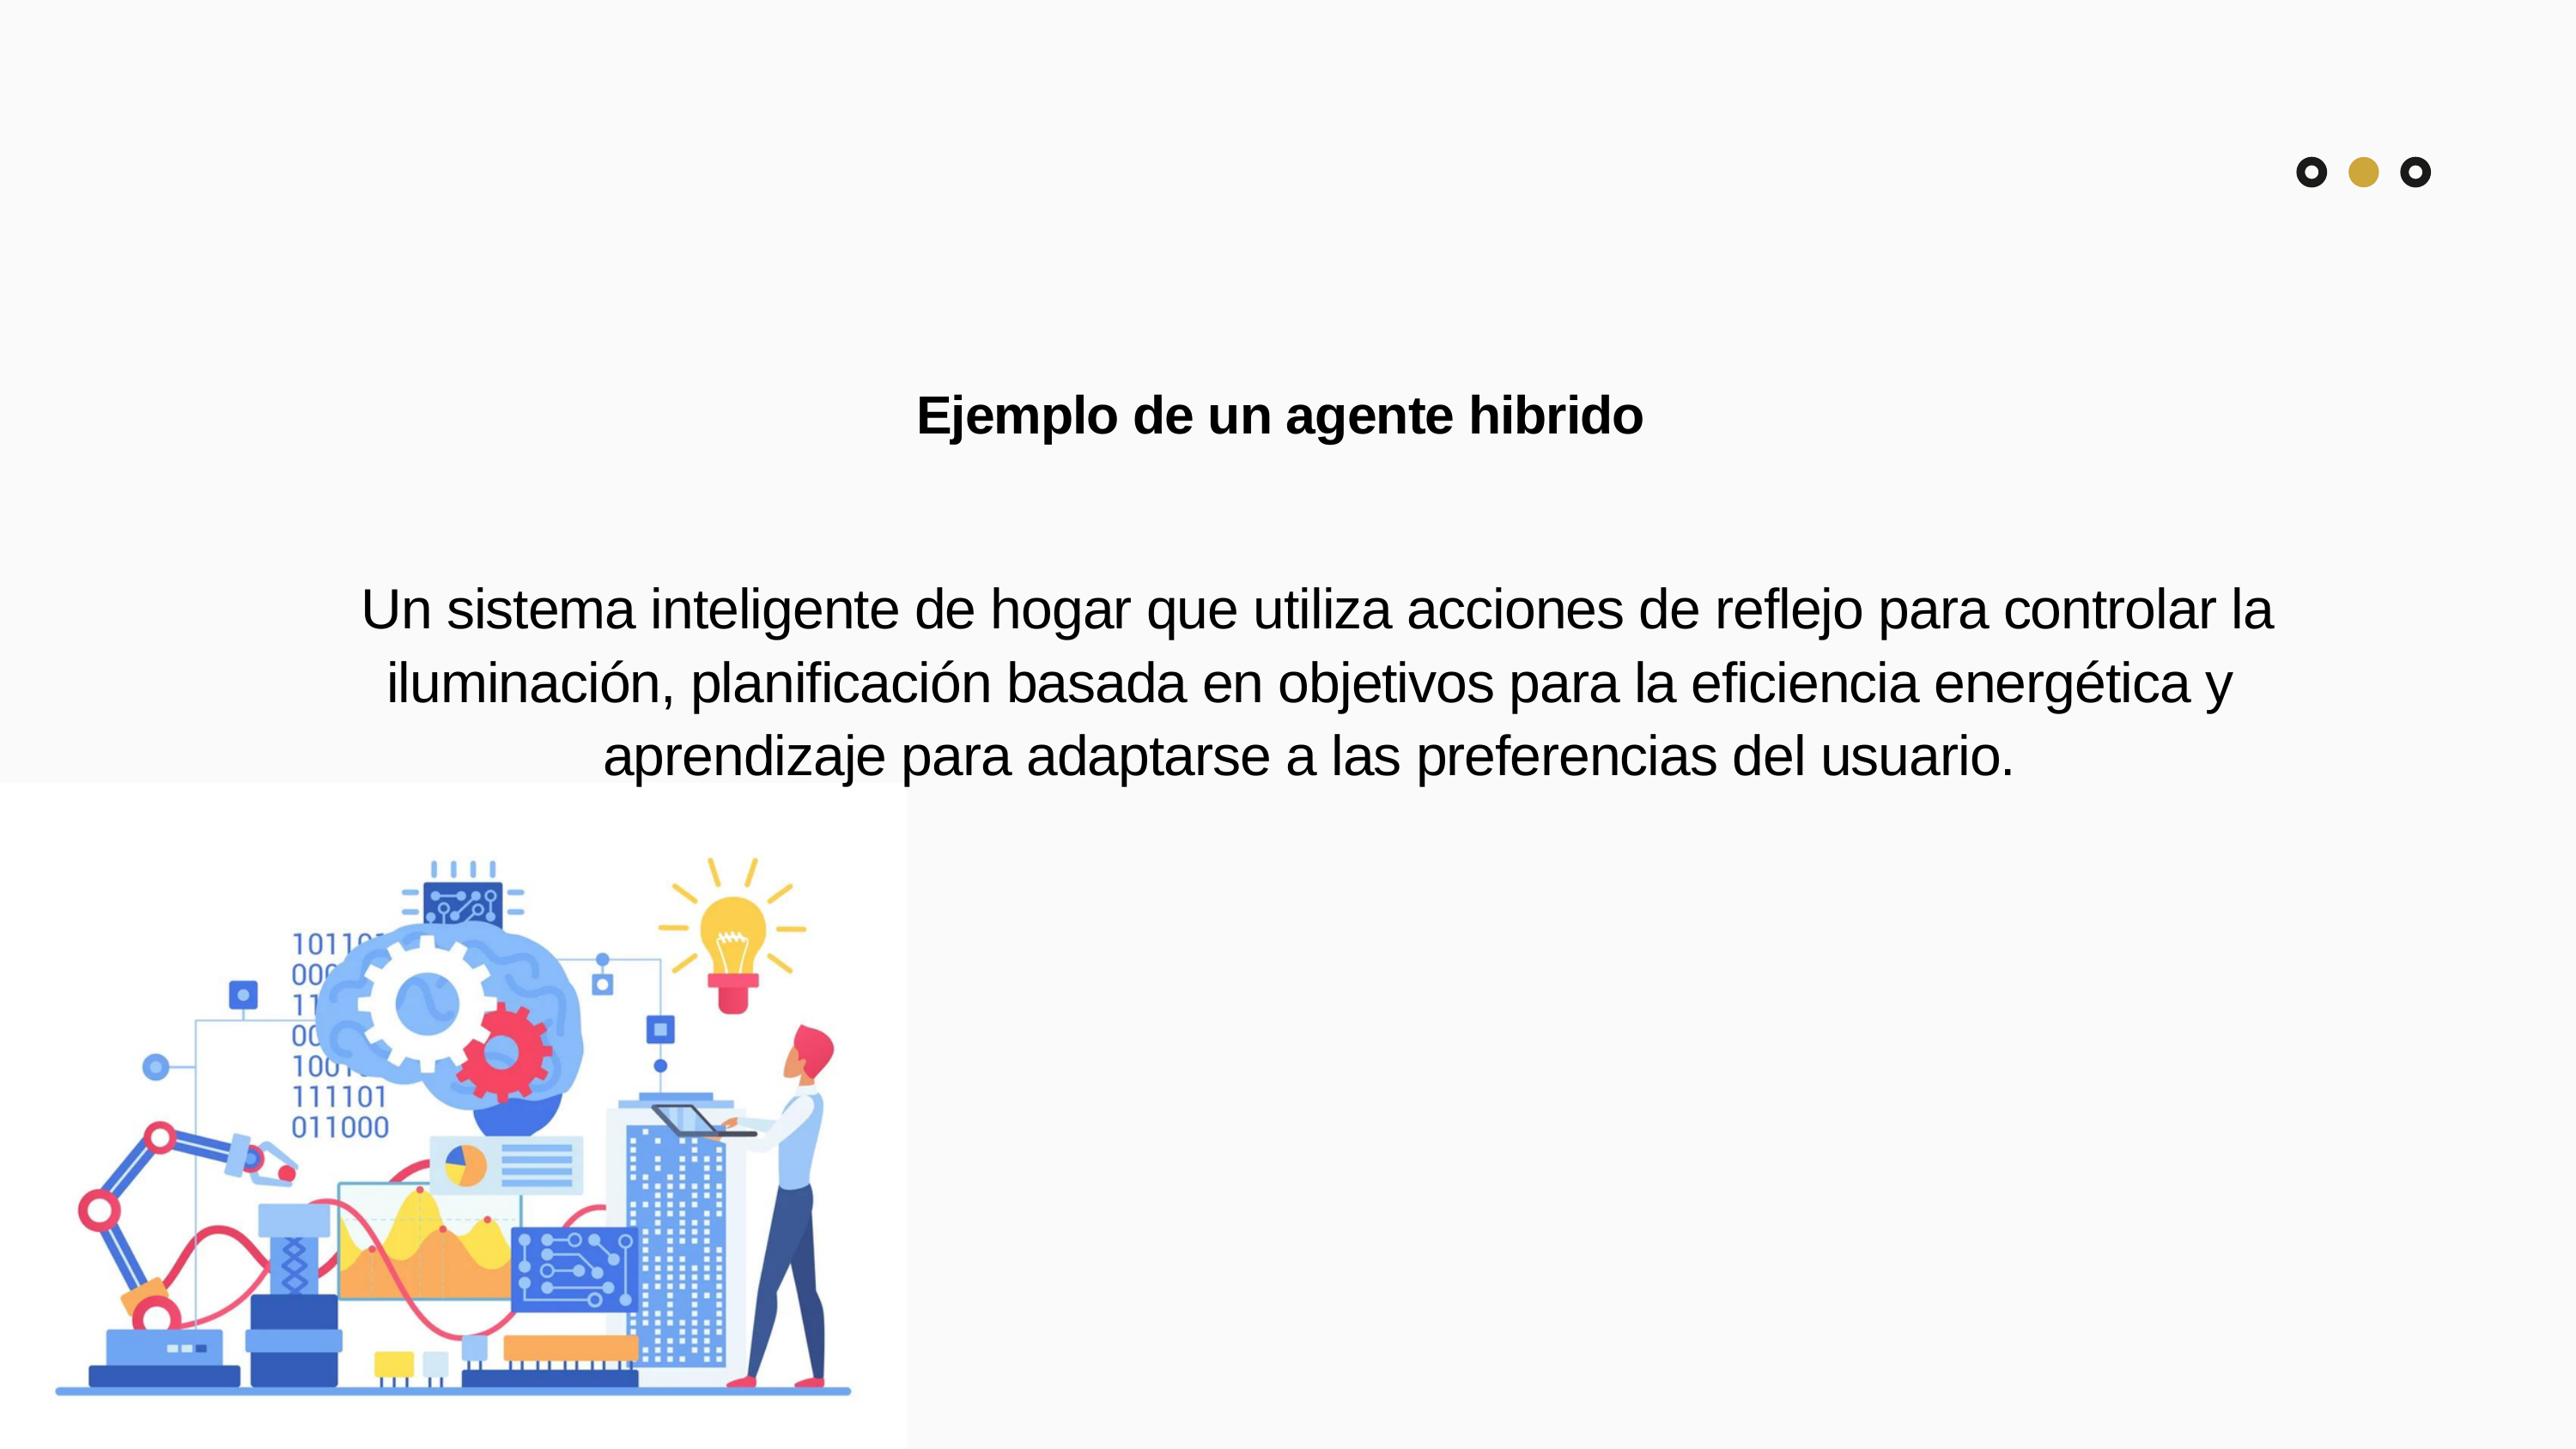

Ejemplo de un agente hibrido
 Un sistema inteligente de hogar que utiliza acciones de reflejo para controlar la iluminación, planificación basada en objetivos para la eficiencia energética y aprendizaje para adaptarse a las preferencias del usuario.